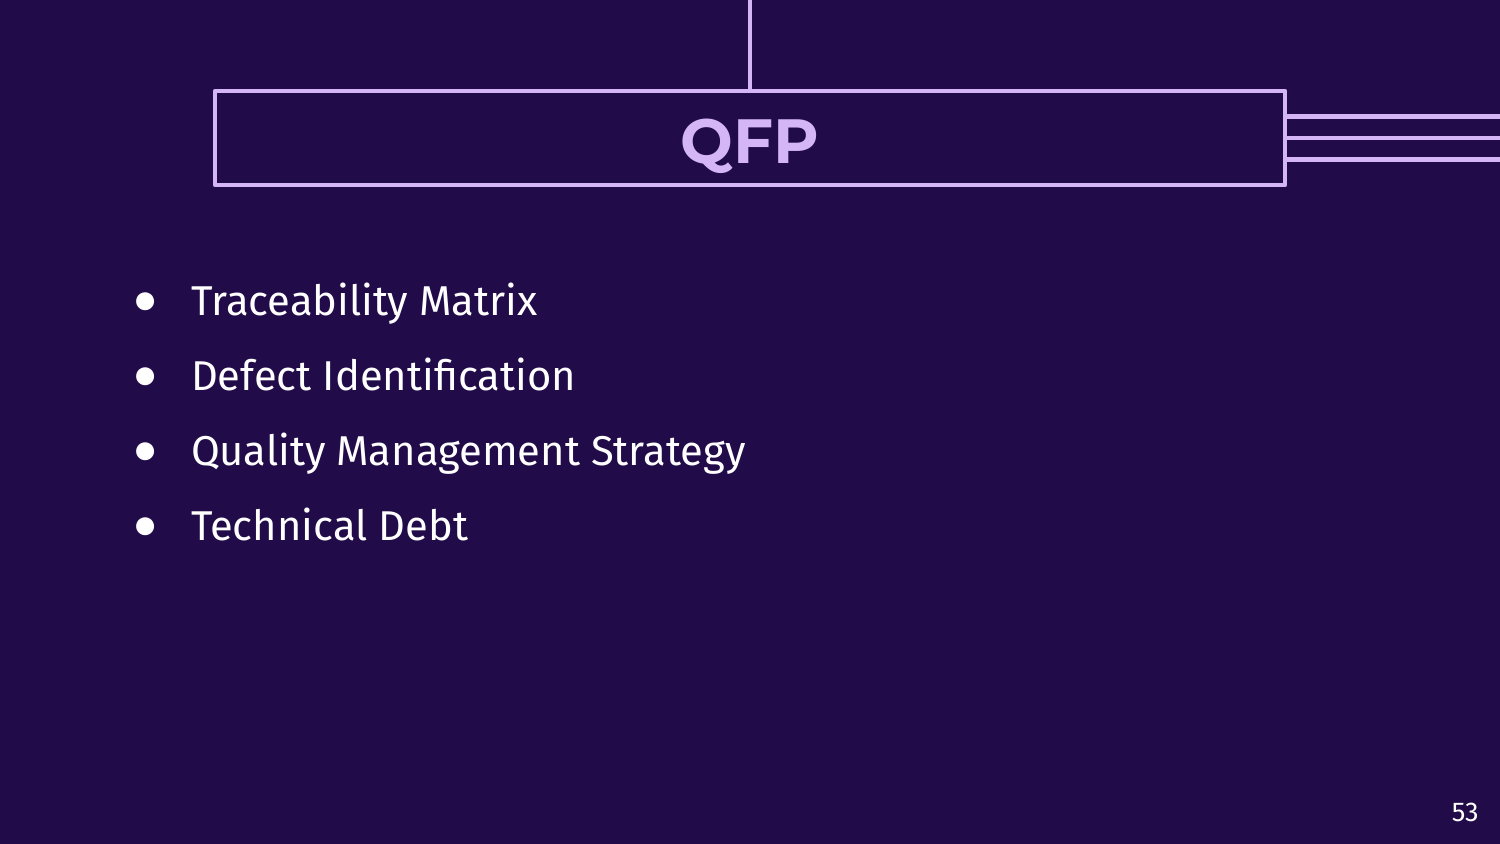

# QFP
Traceability Matrix
Defect Identification
Quality Management Strategy
Technical Debt
53